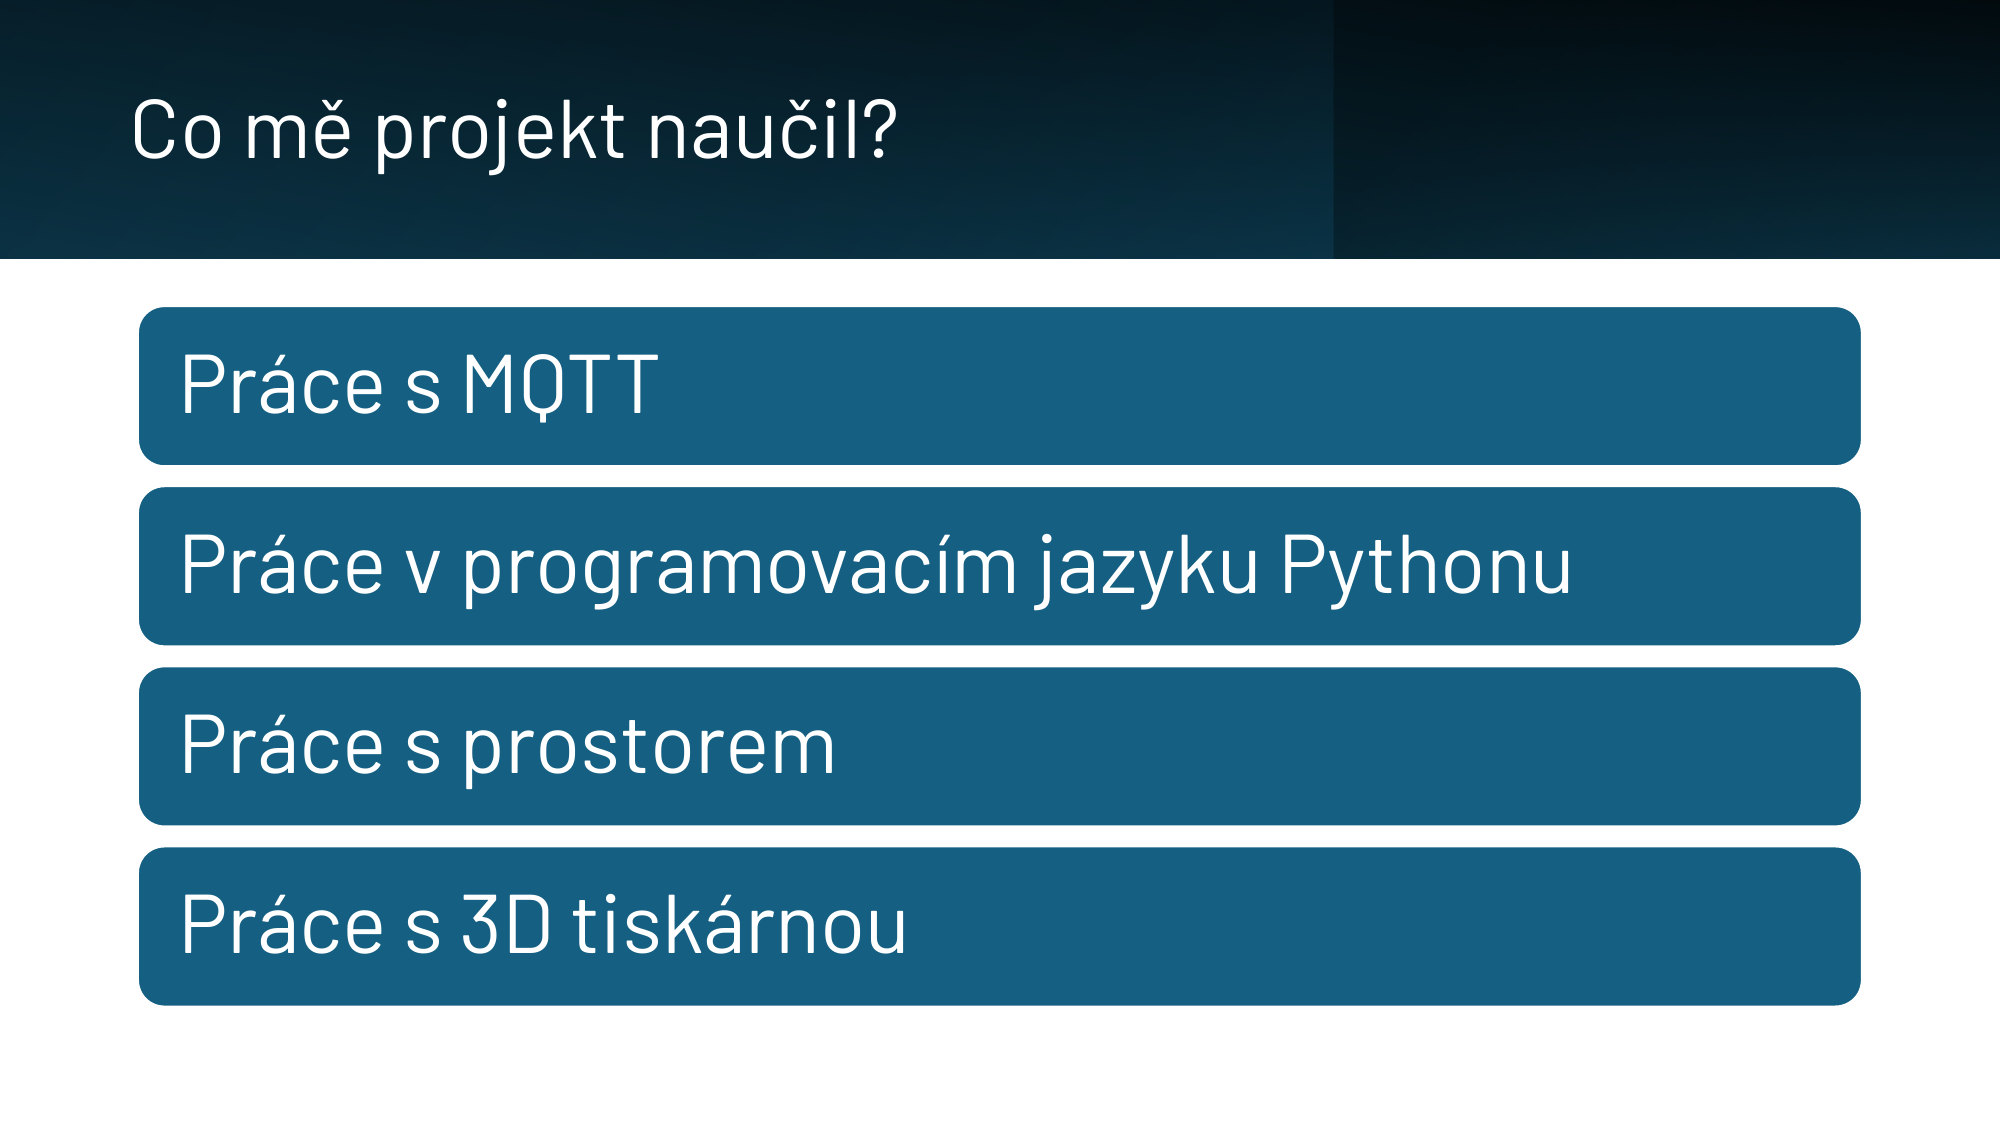

# Co mě projekt naučil?
Práce s MQTT
Práce v programovacím jazyku Pythonu
Práce s prostorem
Práce s 3D tiskárnou